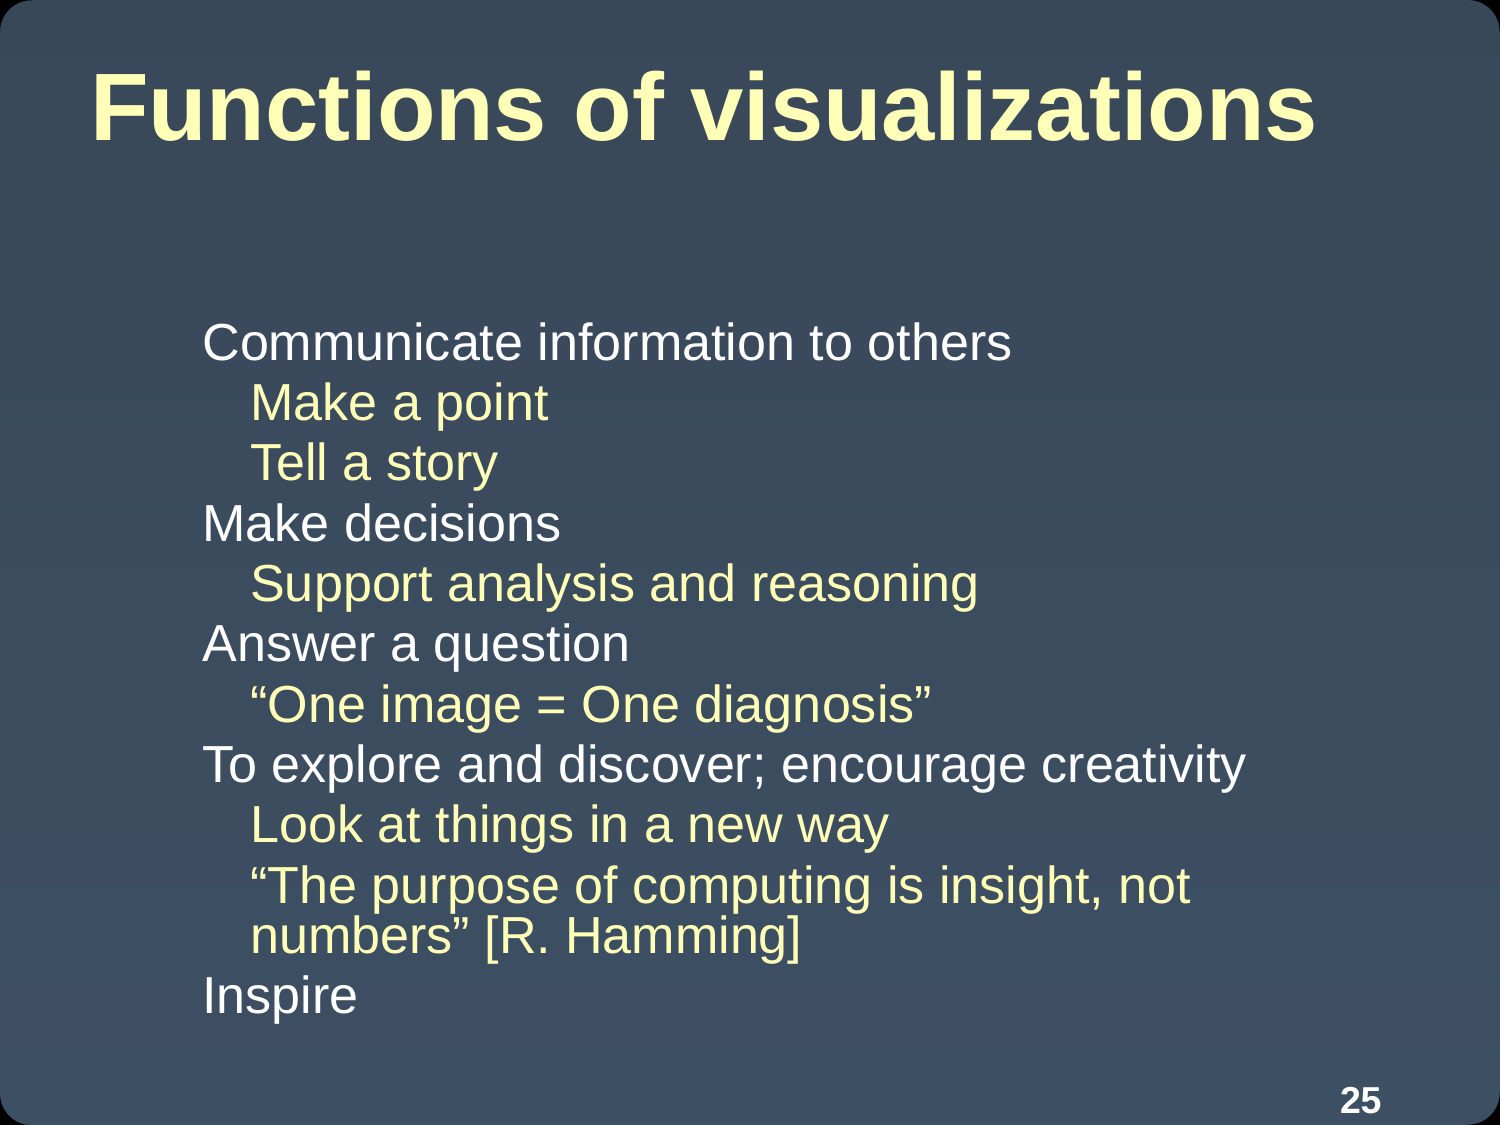

# Functions of visualizations
Communicate information to others
	Make a point
	Tell a story
Make decisions
	Support analysis and reasoning
Answer a question
	“One image = One diagnosis”
To explore and discover; encourage creativity
	Look at things in a new way
	“The purpose of computing is insight, not numbers” [R. Hamming]
Inspire

25